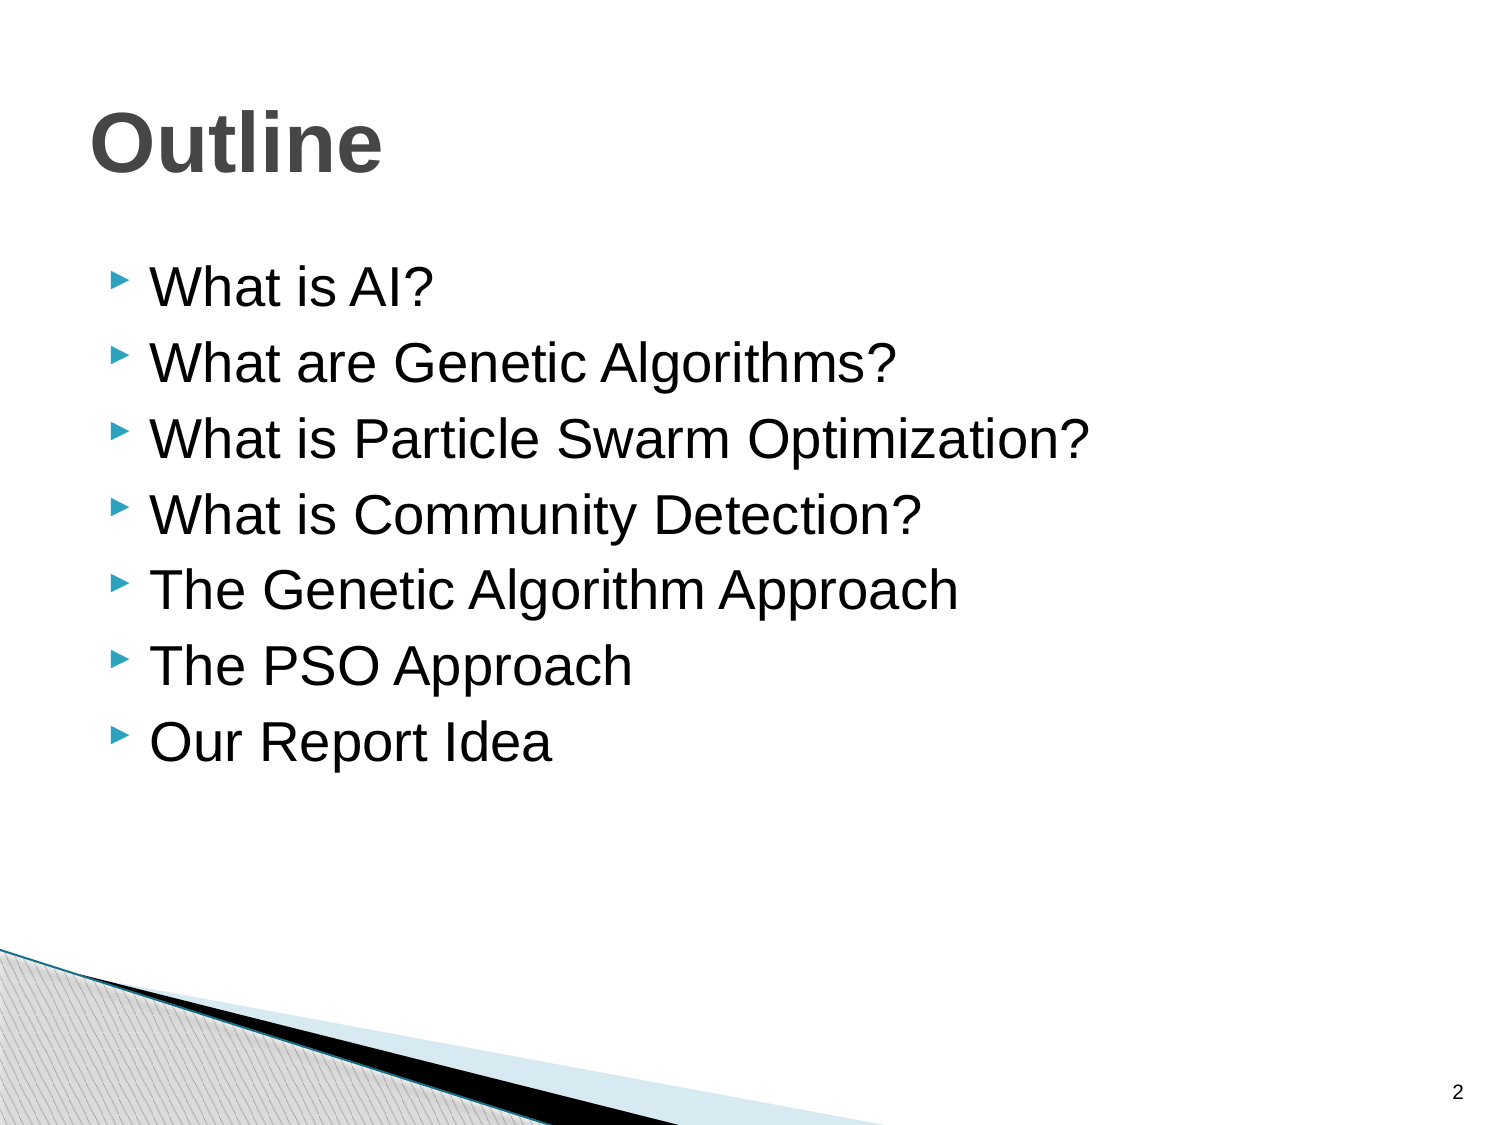

# Outline
What is AI?
What are Genetic Algorithms?
What is Particle Swarm Optimization?
What is Community Detection?
The Genetic Algorithm Approach
The PSO Approach
Our Report Idea
2